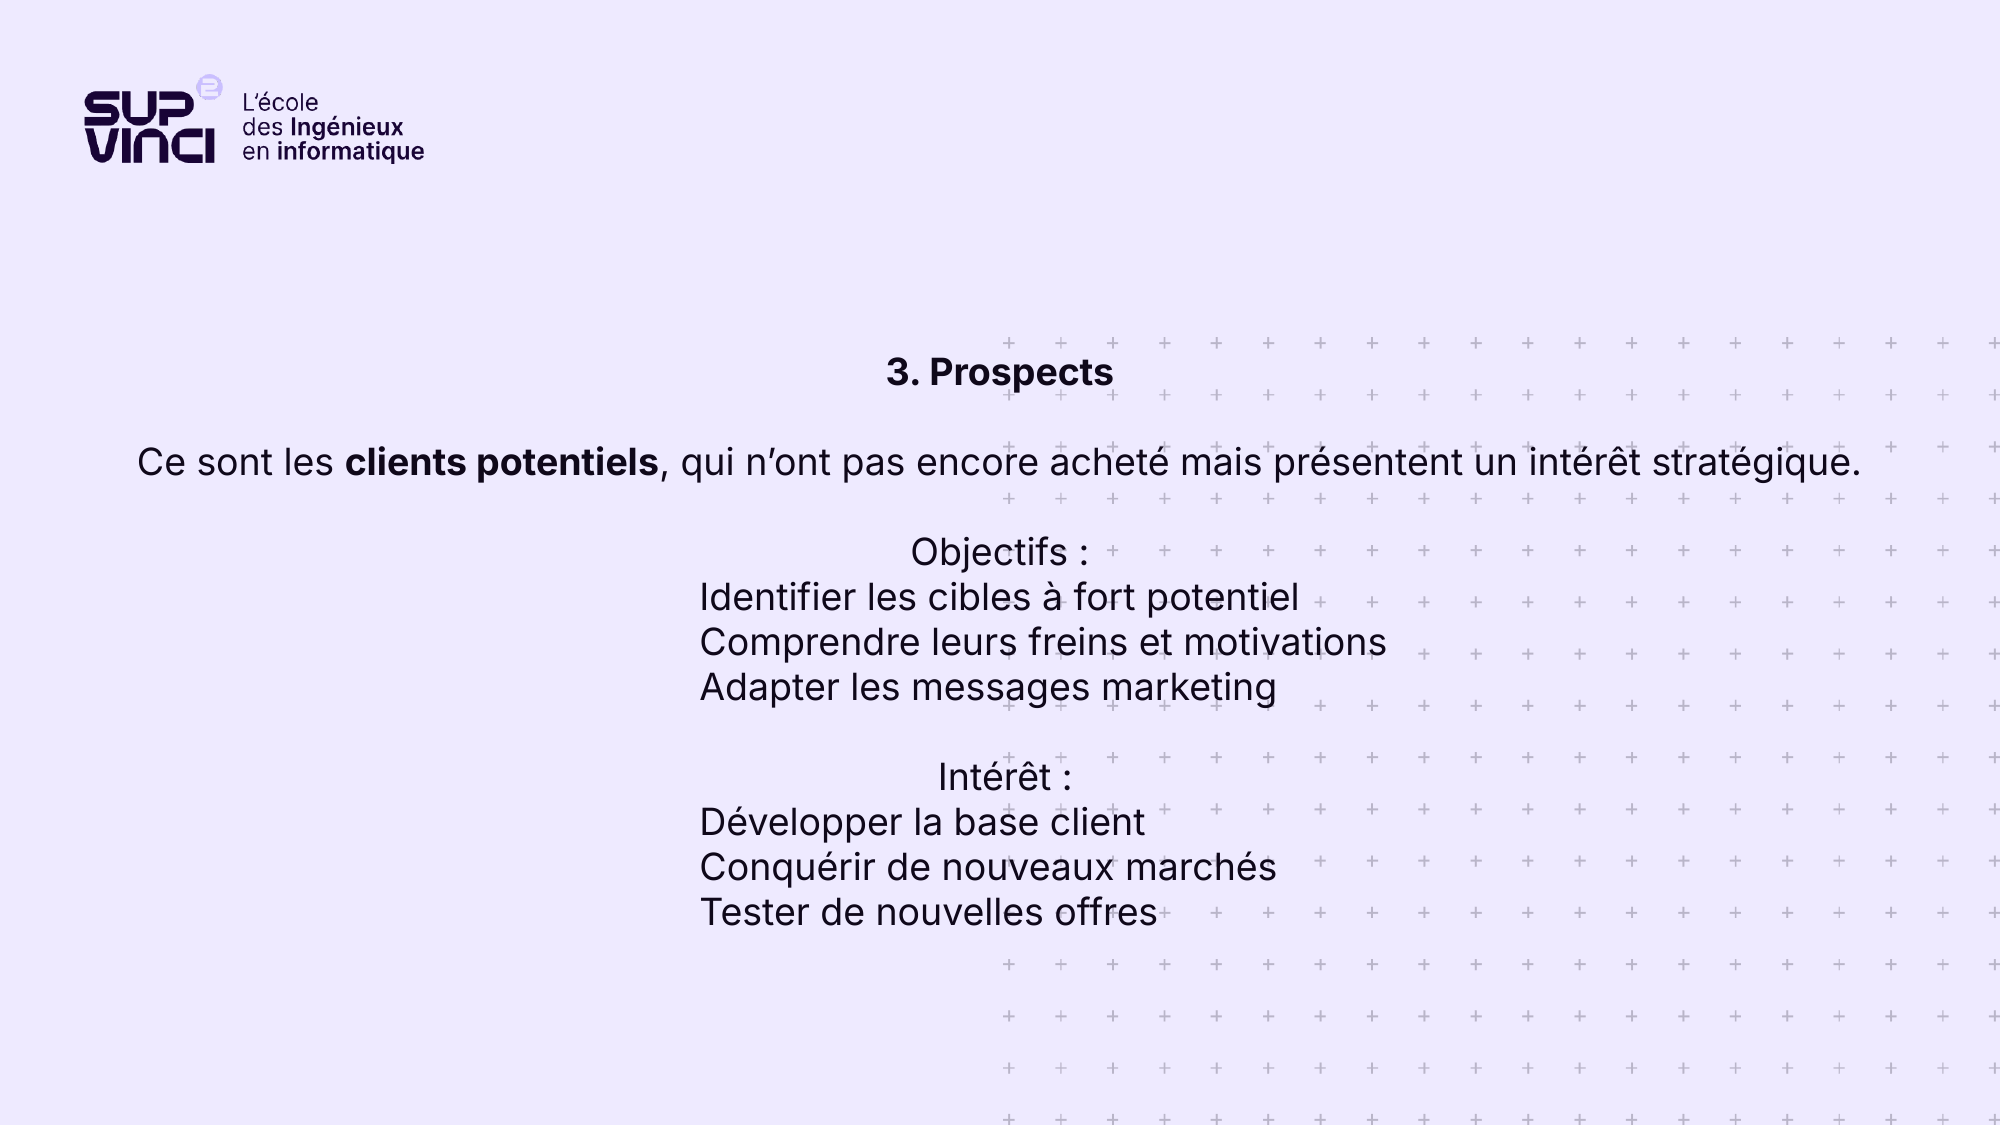

3. Prospects

Ce sont les clients potentiels, qui n’ont pas encore acheté mais présentent un intérêt stratégique.

Objectifs :
Identifier les cibles à fort potentiel
Comprendre leurs freins et motivations
Adapter les messages marketing

 Intérêt :
Développer la base client
Conquérir de nouveaux marchés
Tester de nouvelles offres